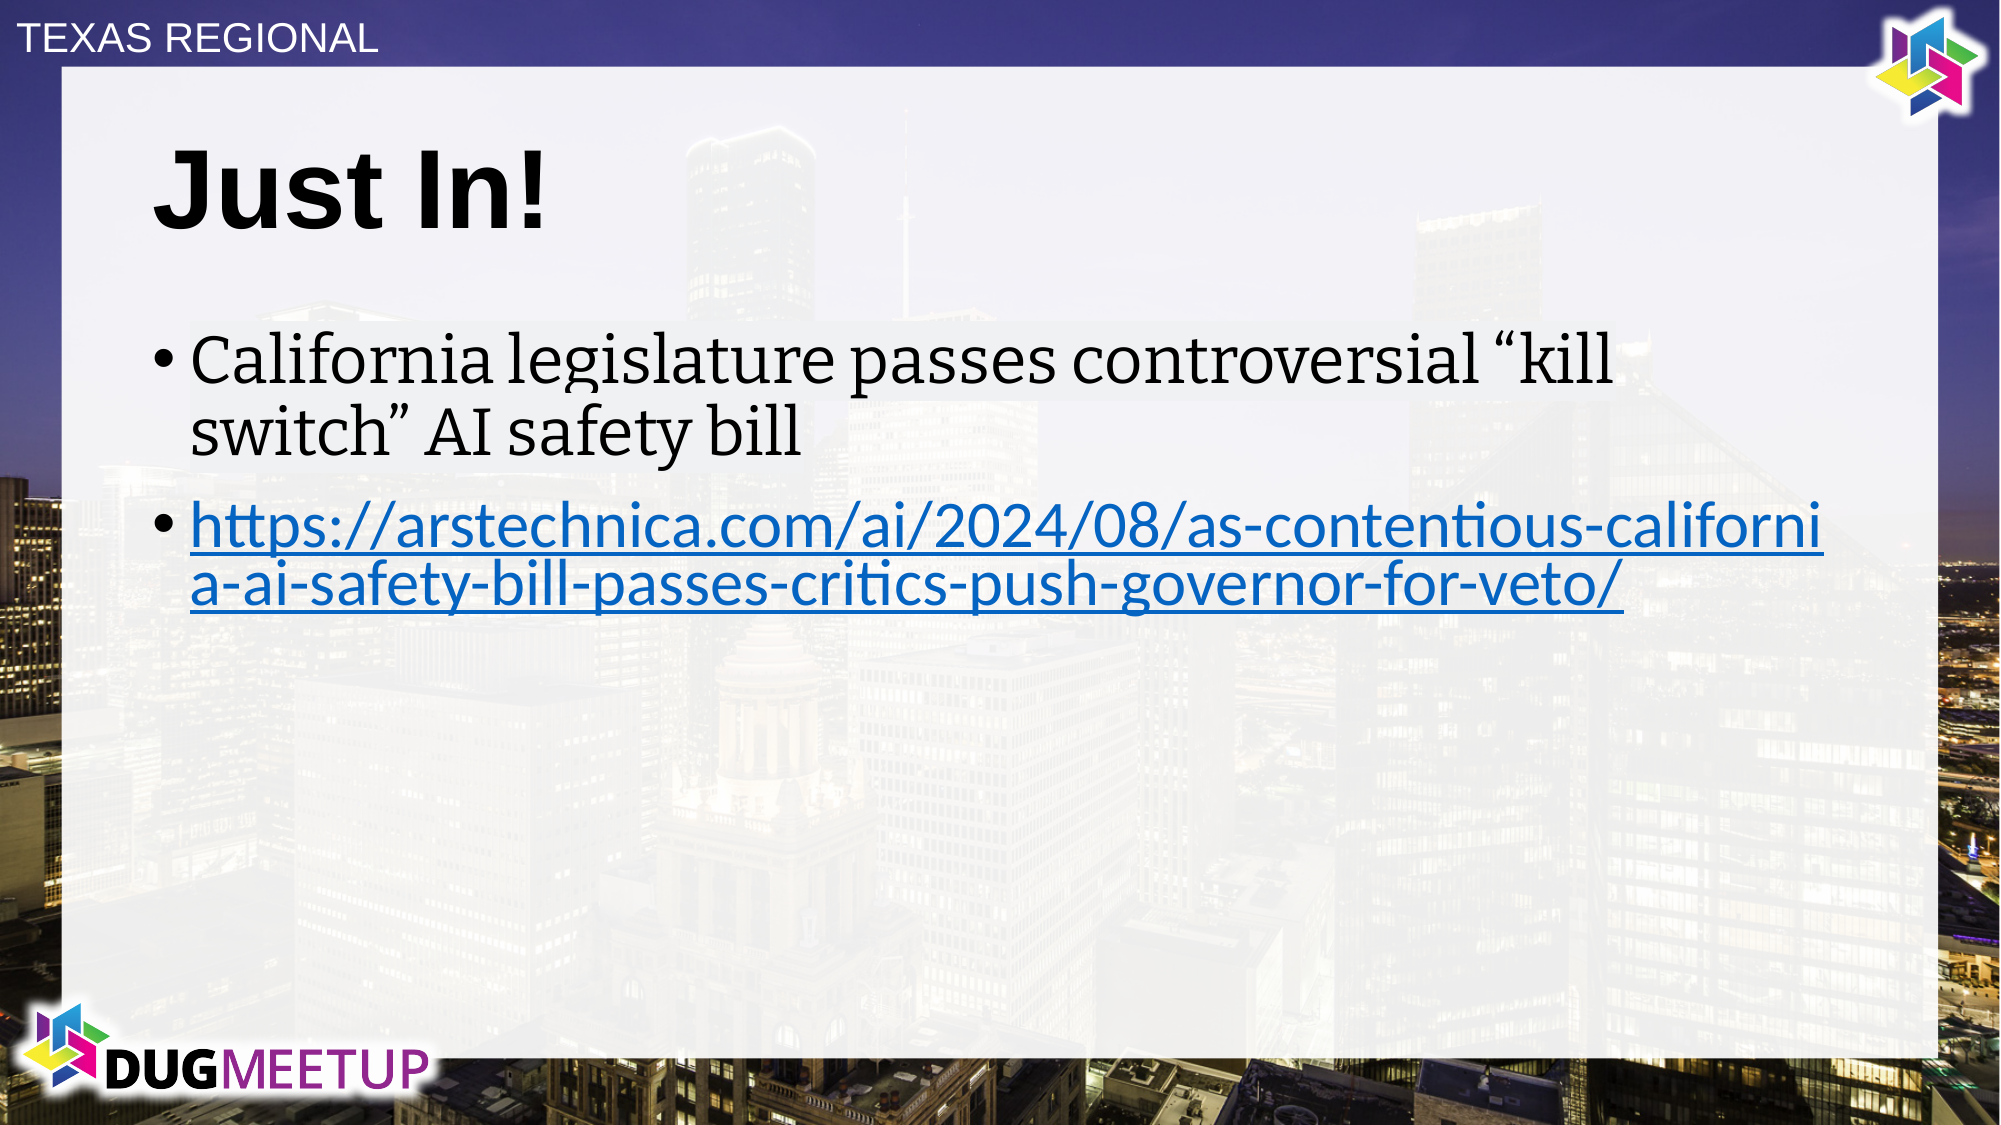

# Just In!
California legislature passes controversial “kill switch” AI safety bill
https://arstechnica.com/ai/2024/08/as-contentious-california-ai-safety-bill-passes-critics-push-governor-for-veto/